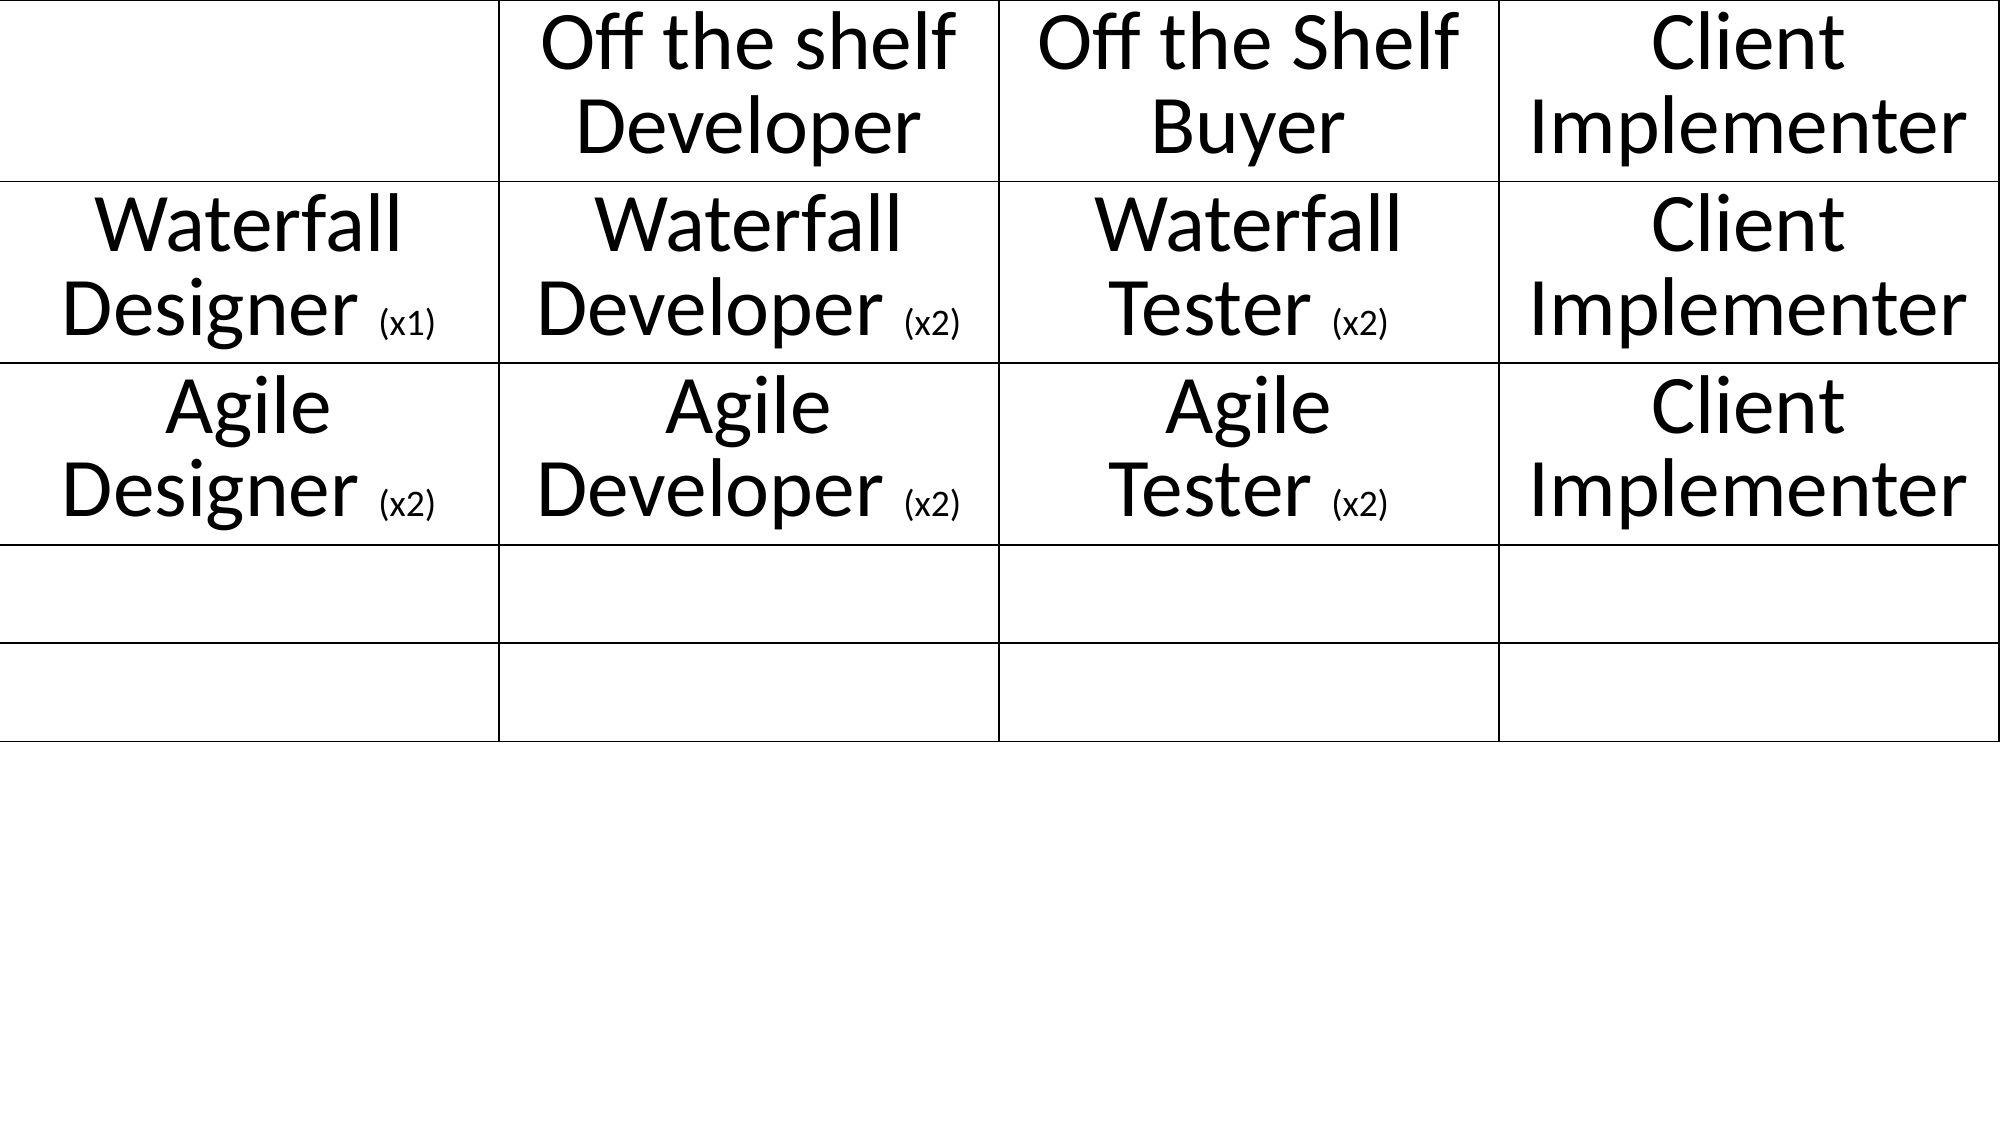

|  | Off the shelf Developer | Off the Shelf Buyer | Client Implementer |
| --- | --- | --- | --- |
| Waterfall Designer (x1) | Waterfall Developer (x2) | Waterfall Tester (x2) | Client Implementer |
| Agile Designer (x2) | Agile Developer (x2) | Agile Tester (x2) | Client Implementer |
|  |  |  |  |
|  |  |  |  |

3